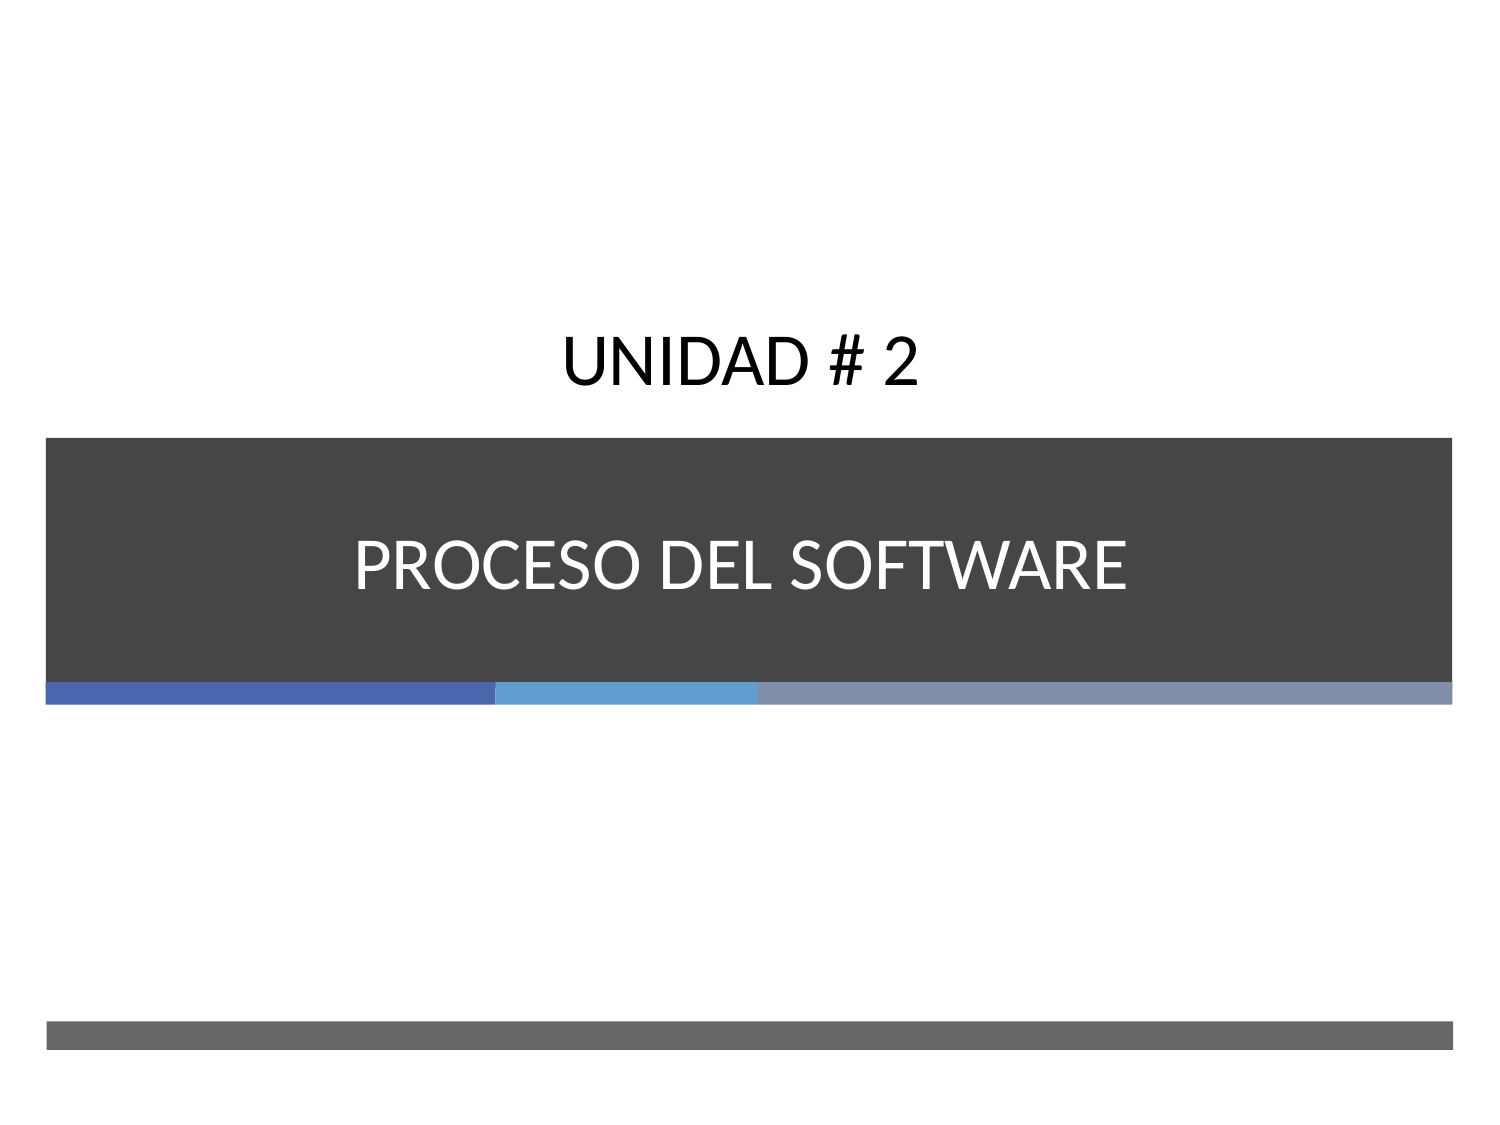

UNIDAD # 2
# “MODELO DE GESTIÓN ADMINISTRATIVA PARA LOS ACCIONISTAS DE LA CIA DE TRANSPORTES 27 DE MAYO DE LA CIUDAD DE BABAHOYO

PROCESO DEL SOFTWARE